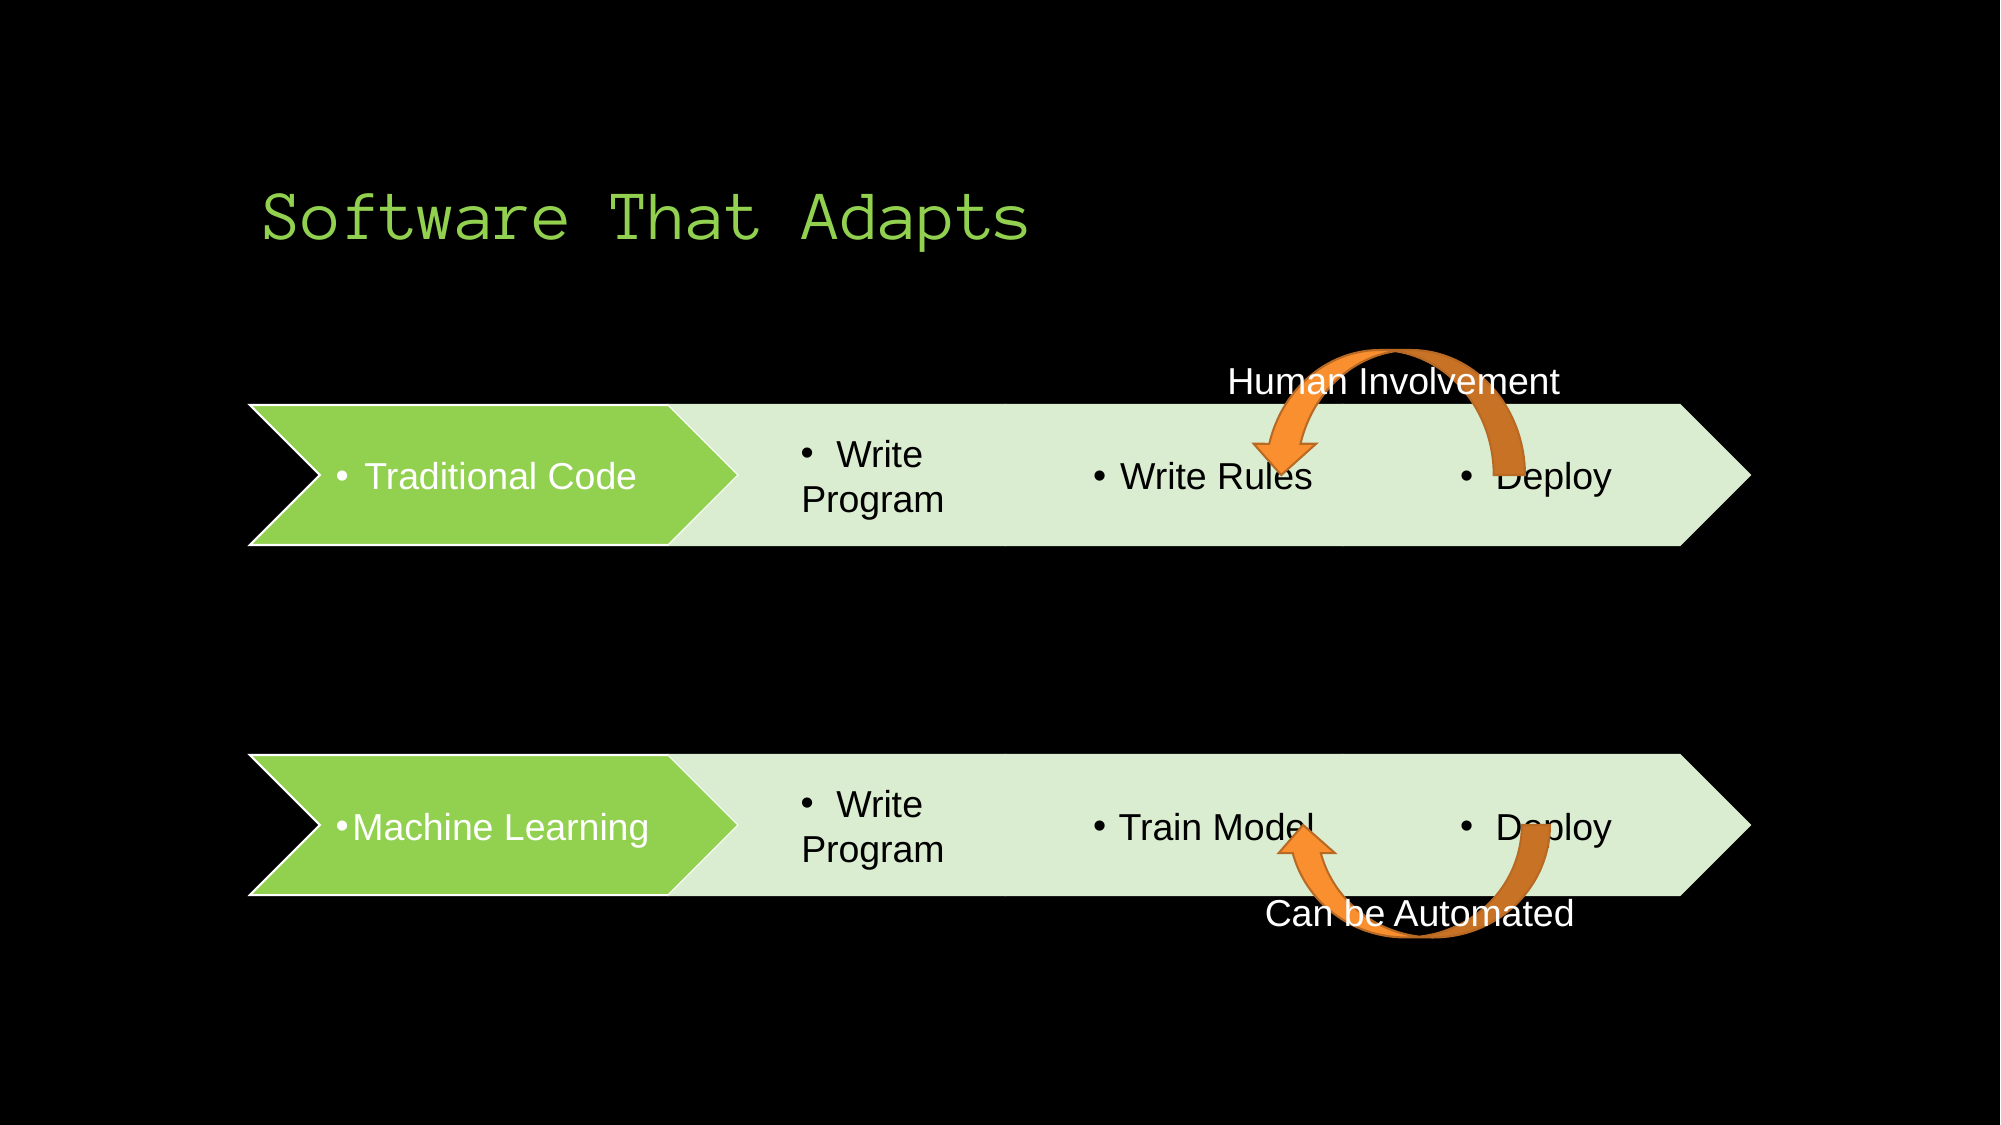

# Software That Adapts
Traditional Code​
Write Program​
Write Rules​
Deploy​
Machine Learning​
Write Program​
Train Model​
Deploy​
Human Involvement

Can be Automated